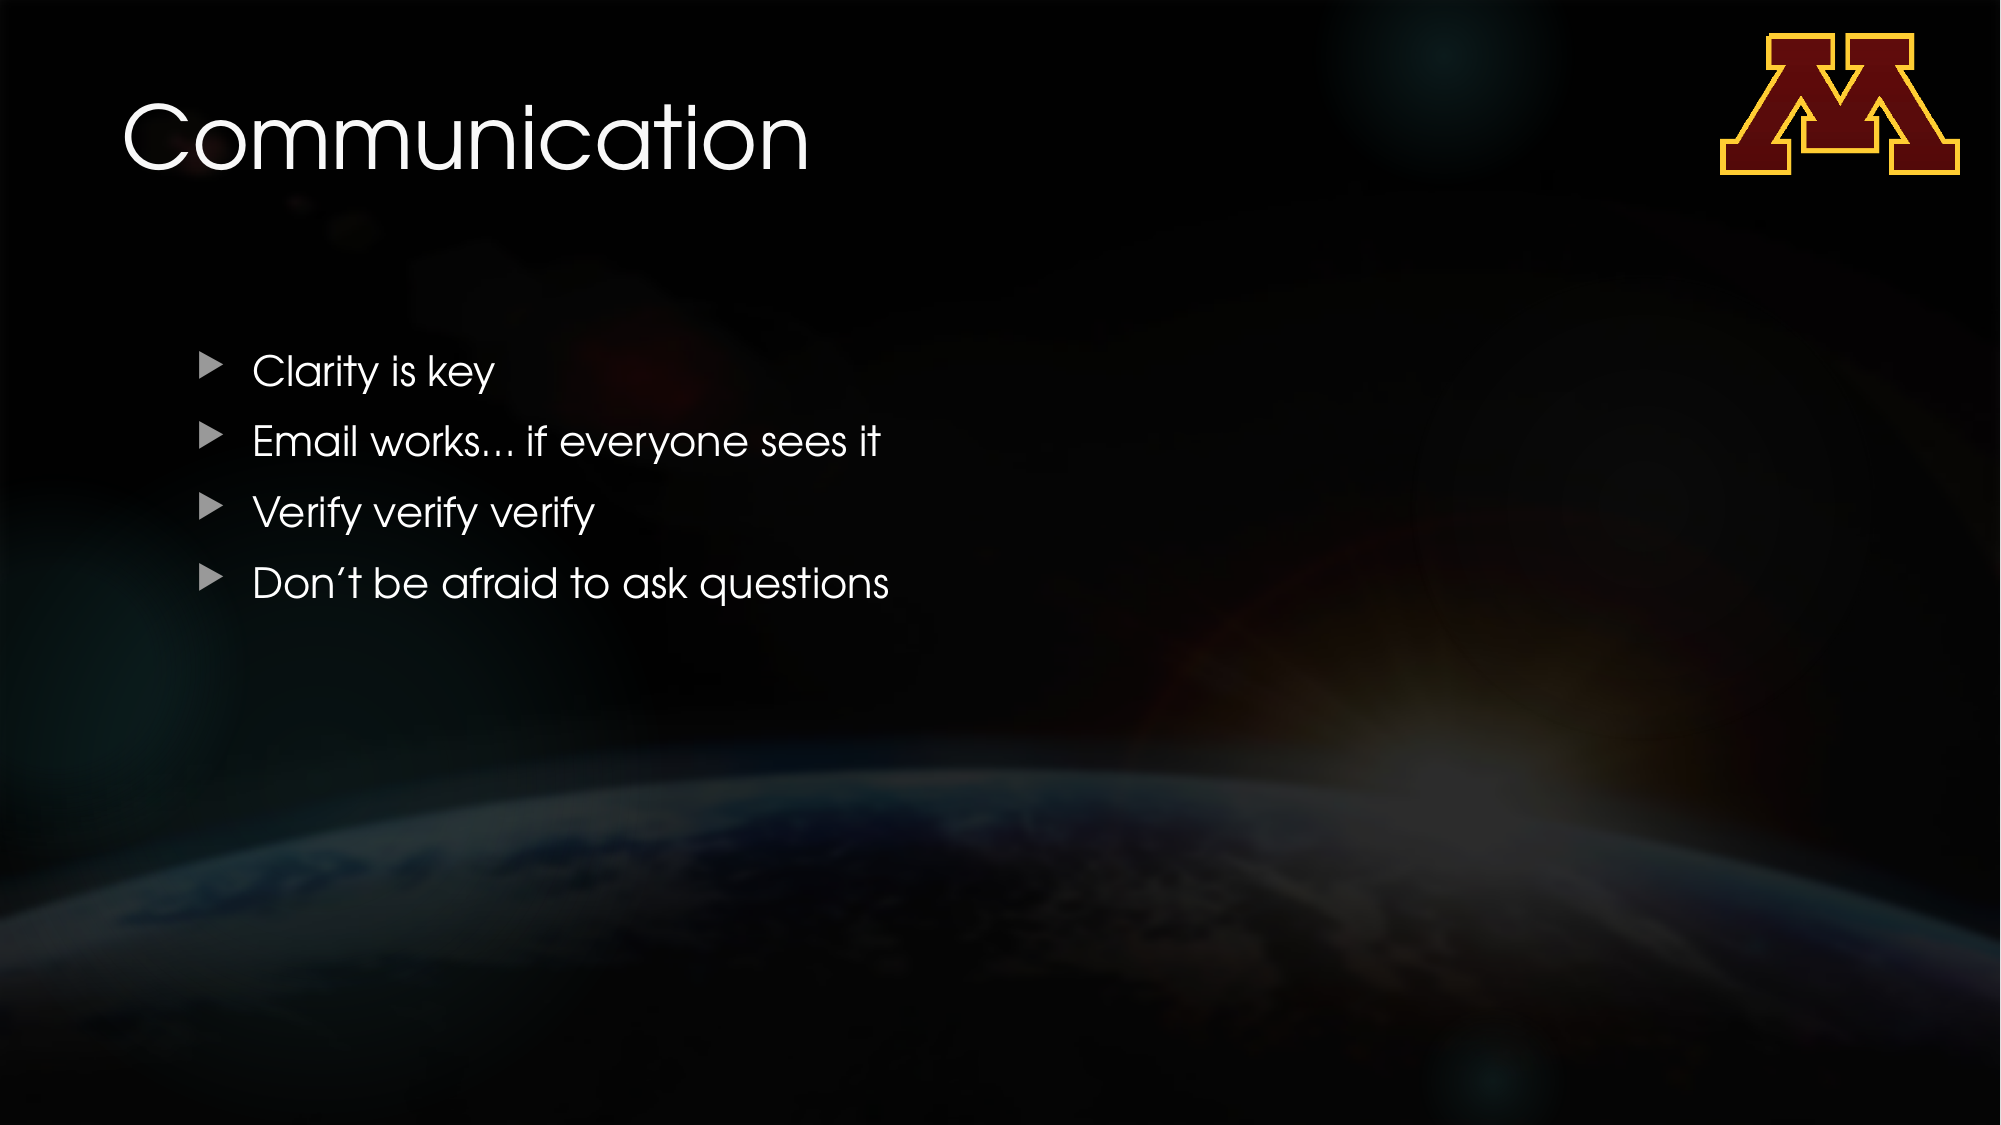

# Communication
Clarity is key
Email works… if everyone sees it
Verify verify verify
Don’t be afraid to ask questions